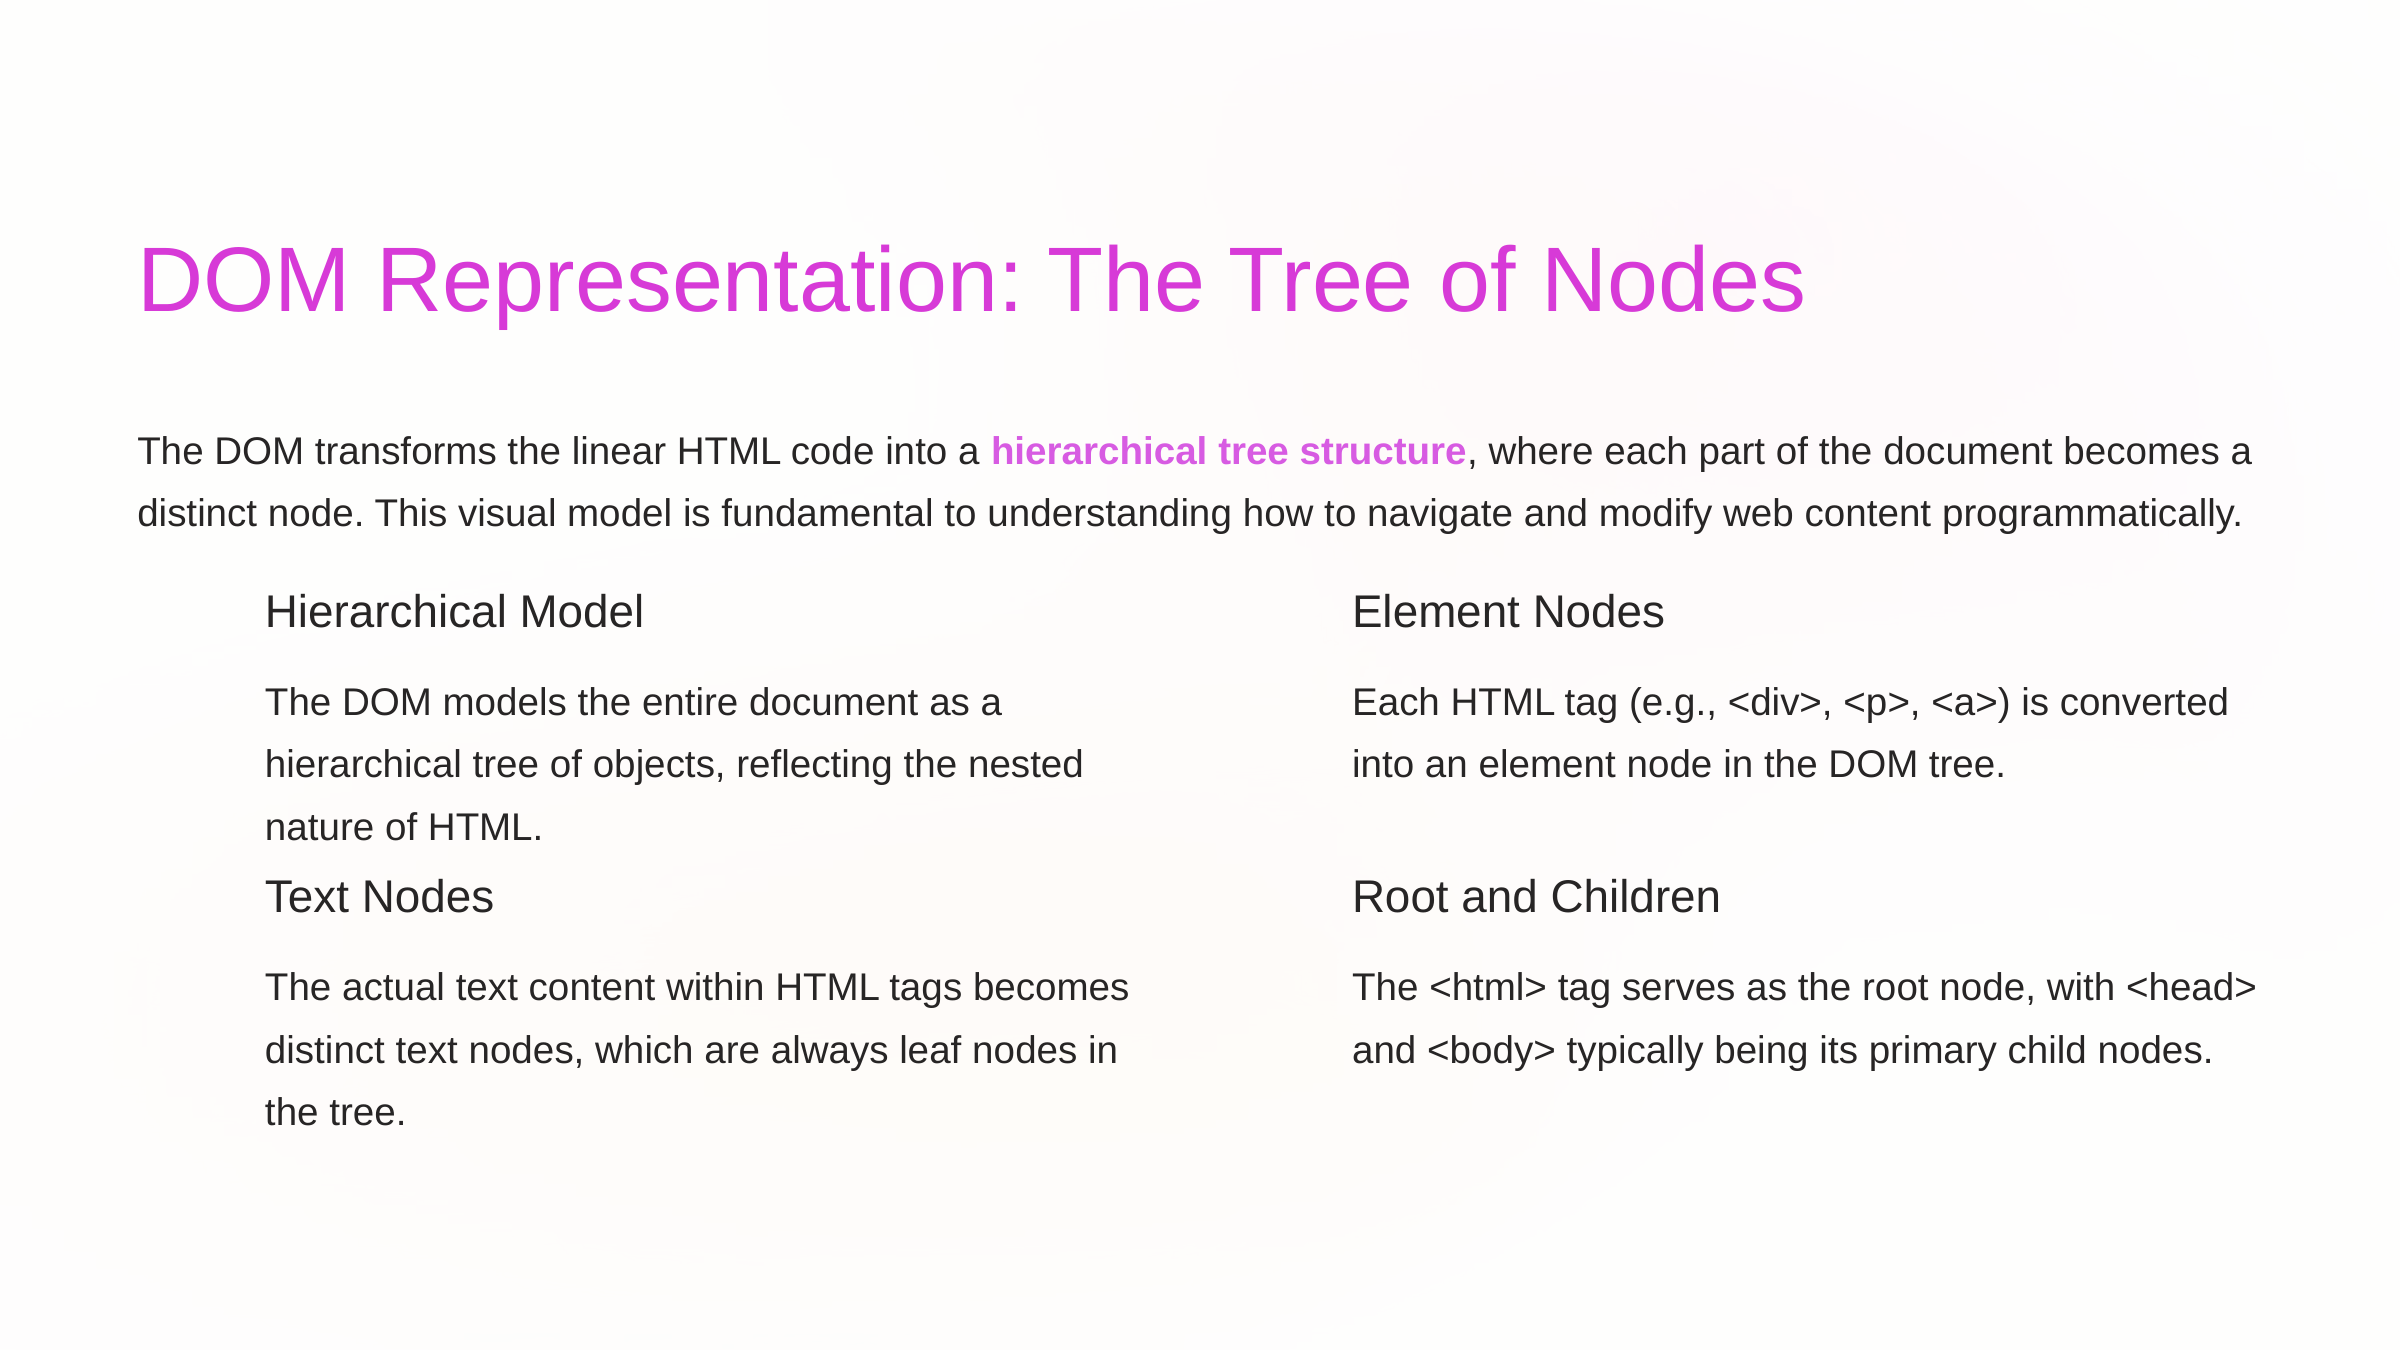

DOM Representation: The Tree of Nodes
The DOM transforms the linear HTML code into a hierarchical tree structure, where each part of the document becomes a distinct node. This visual model is fundamental to understanding how to navigate and modify web content programmatically.
Hierarchical Model
Element Nodes
The DOM models the entire document as a hierarchical tree of objects, reflecting the nested nature of HTML.
Each HTML tag (e.g., <div>, <p>, <a>) is converted into an element node in the DOM tree.
Text Nodes
Root and Children
The actual text content within HTML tags becomes distinct text nodes, which are always leaf nodes in the tree.
The <html> tag serves as the root node, with <head> and <body> typically being its primary child nodes.